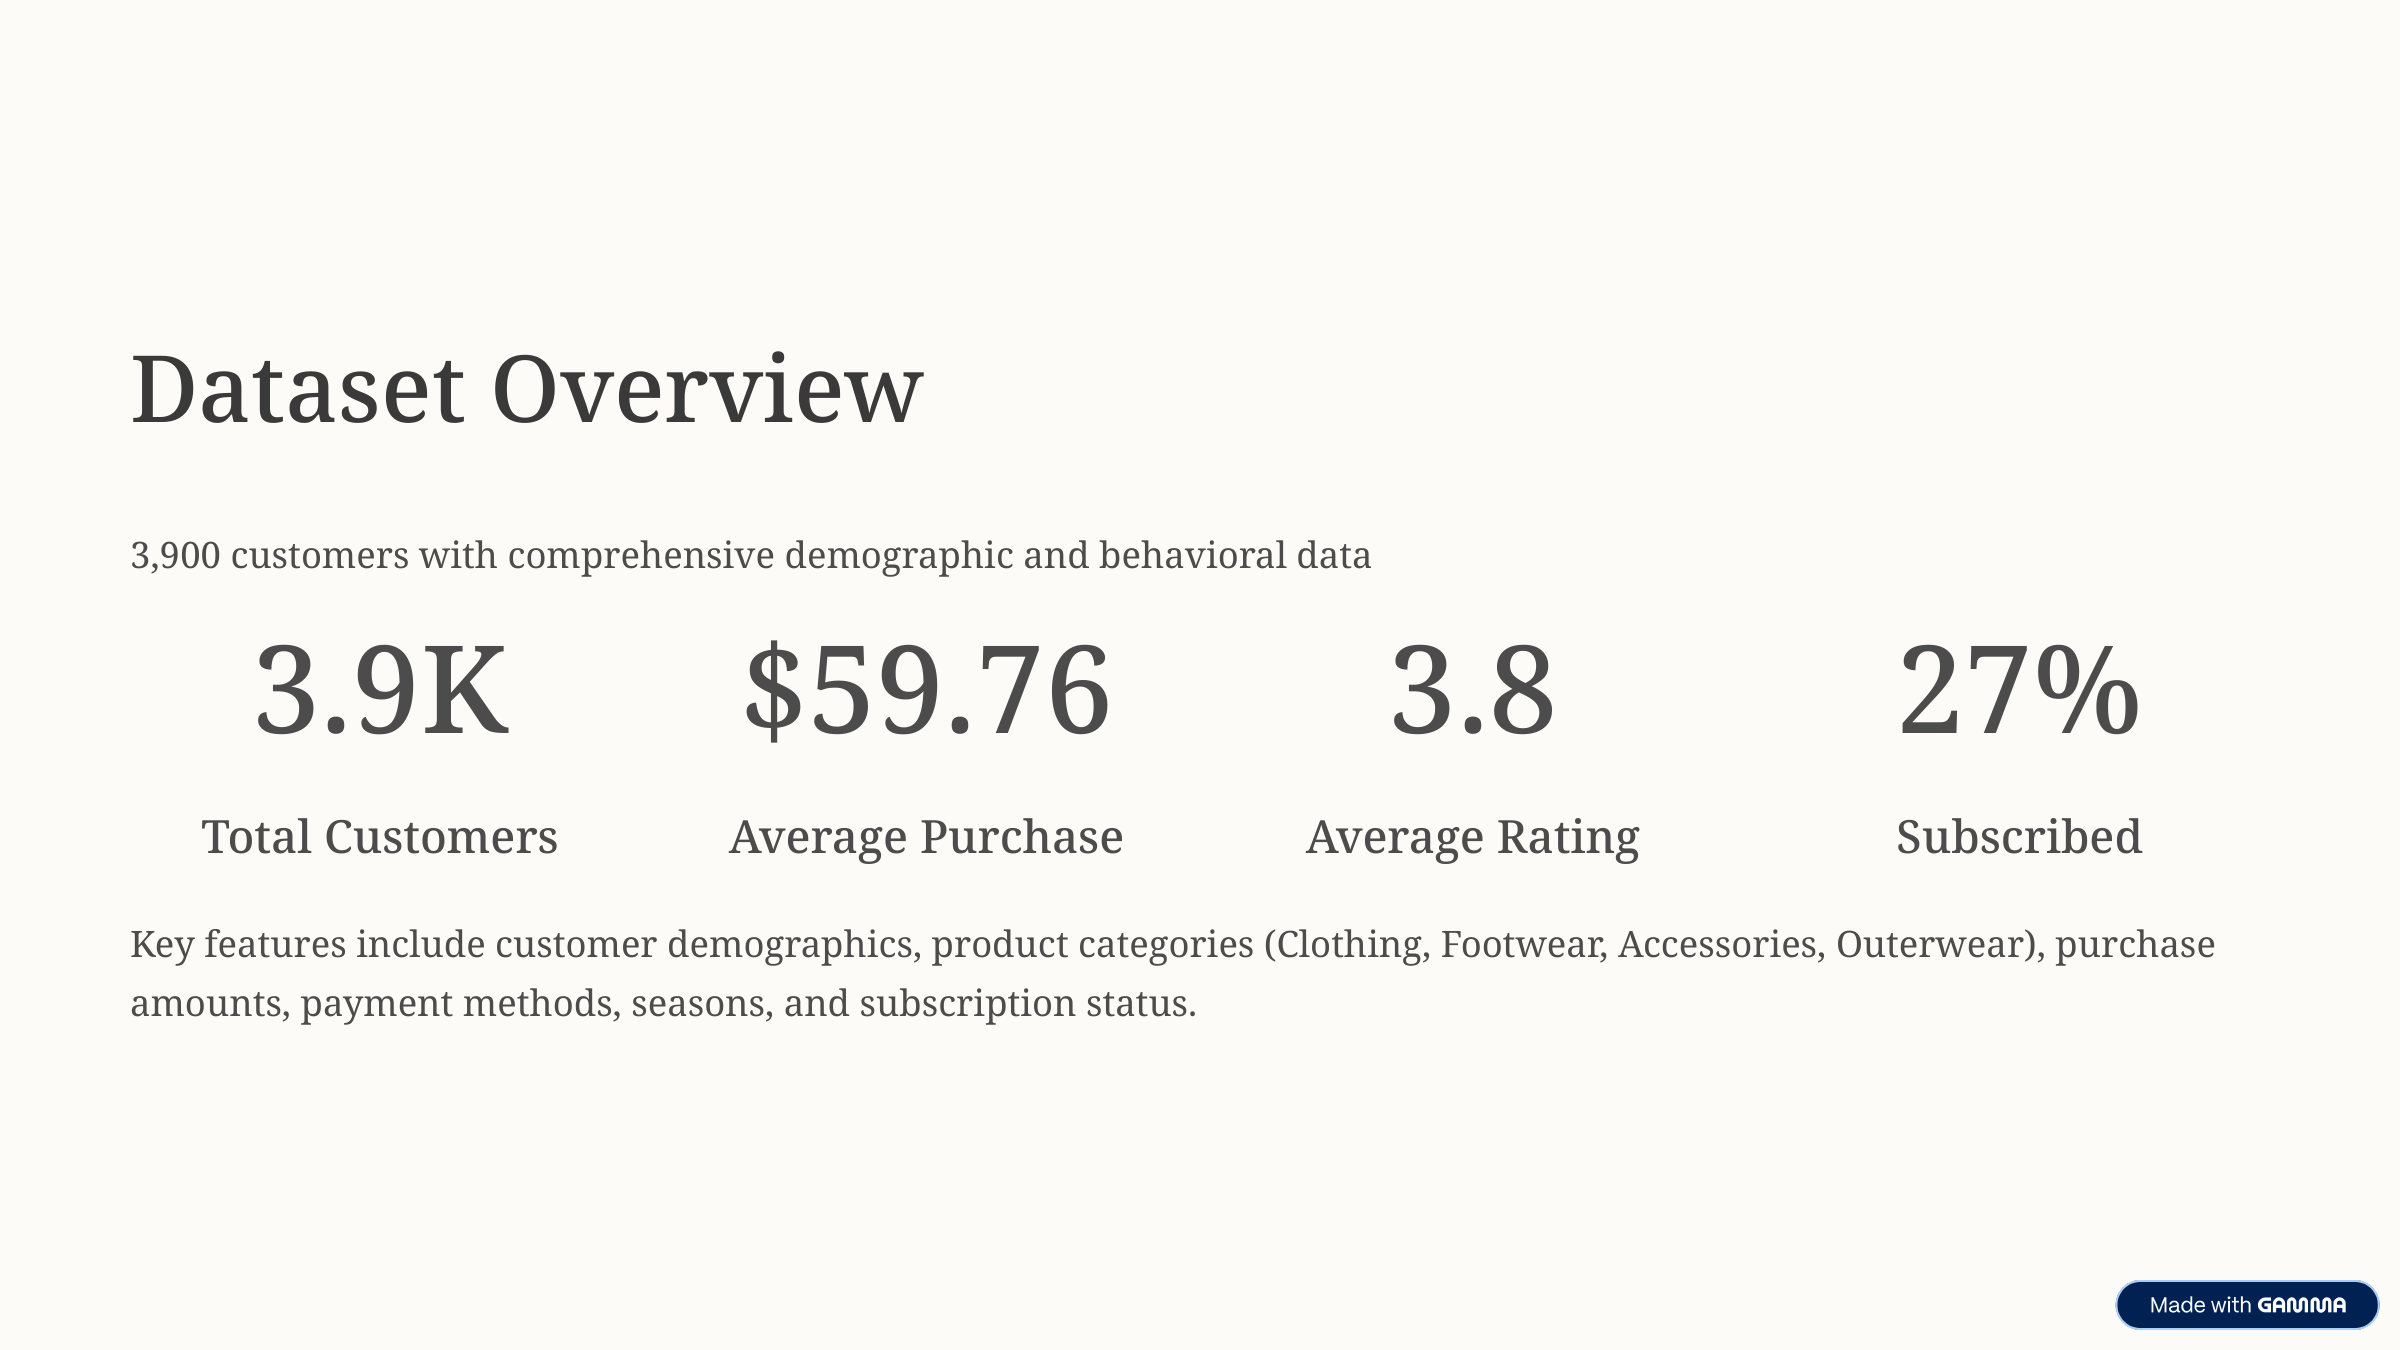

Dataset Overview
3,900 customers with comprehensive demographic and behavioral data
3.9K
$59.76
3.8
27%
Total Customers
Average Purchase
Average Rating
Subscribed
Key features include customer demographics, product categories (Clothing, Footwear, Accessories, Outerwear), purchase amounts, payment methods, seasons, and subscription status.